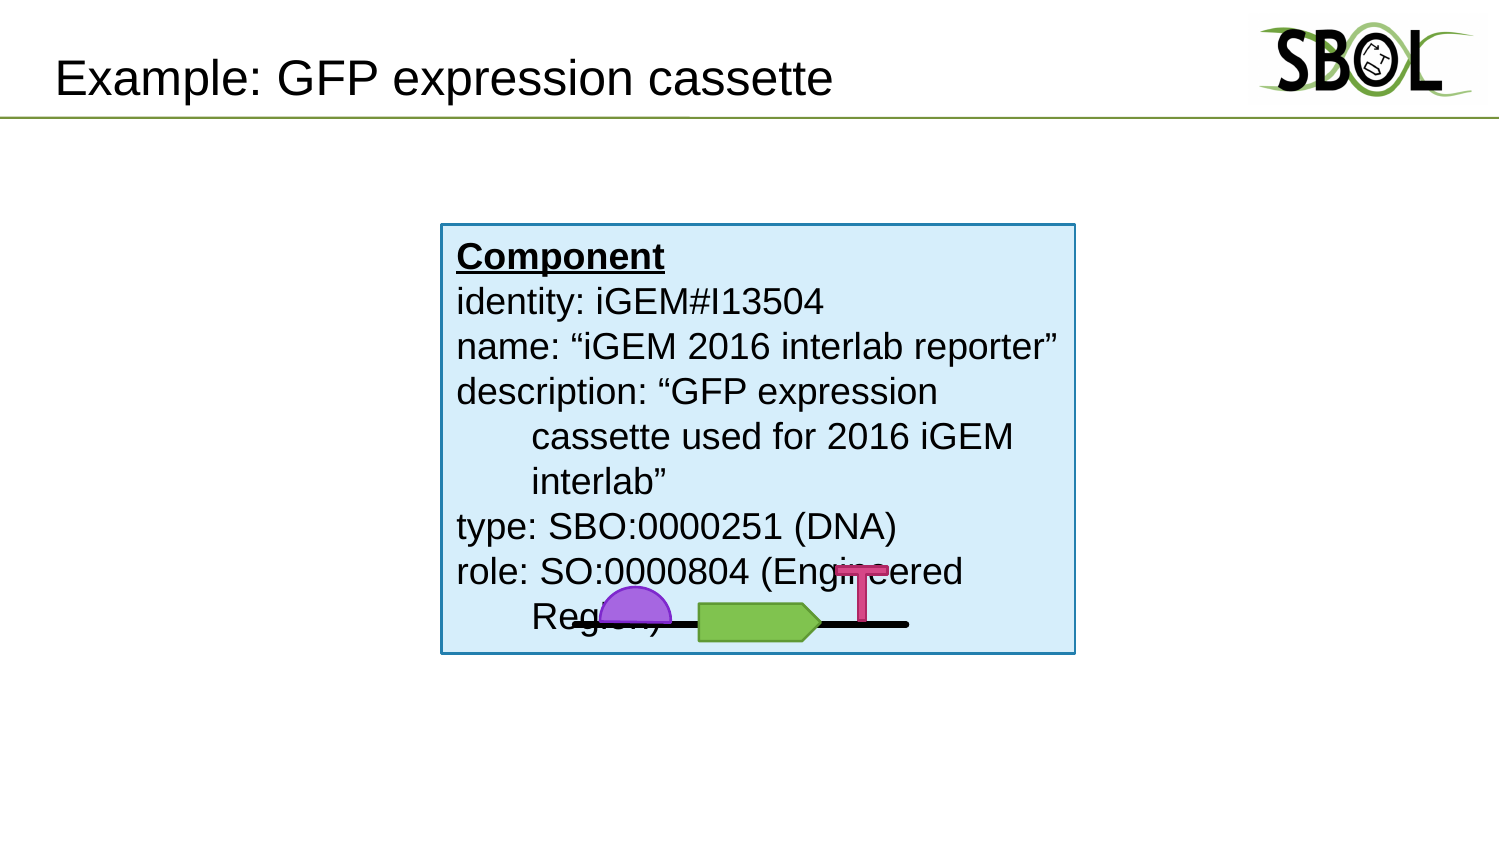

# Example: GFP expression cassette
Component
identity: iGEM#I13504
name: “iGEM 2016 interlab reporter”
description: “GFP expression cassette used for 2016 iGEM interlab”
type: SBO:0000251 (DNA)
role: SO:0000804 (Engineered Region)